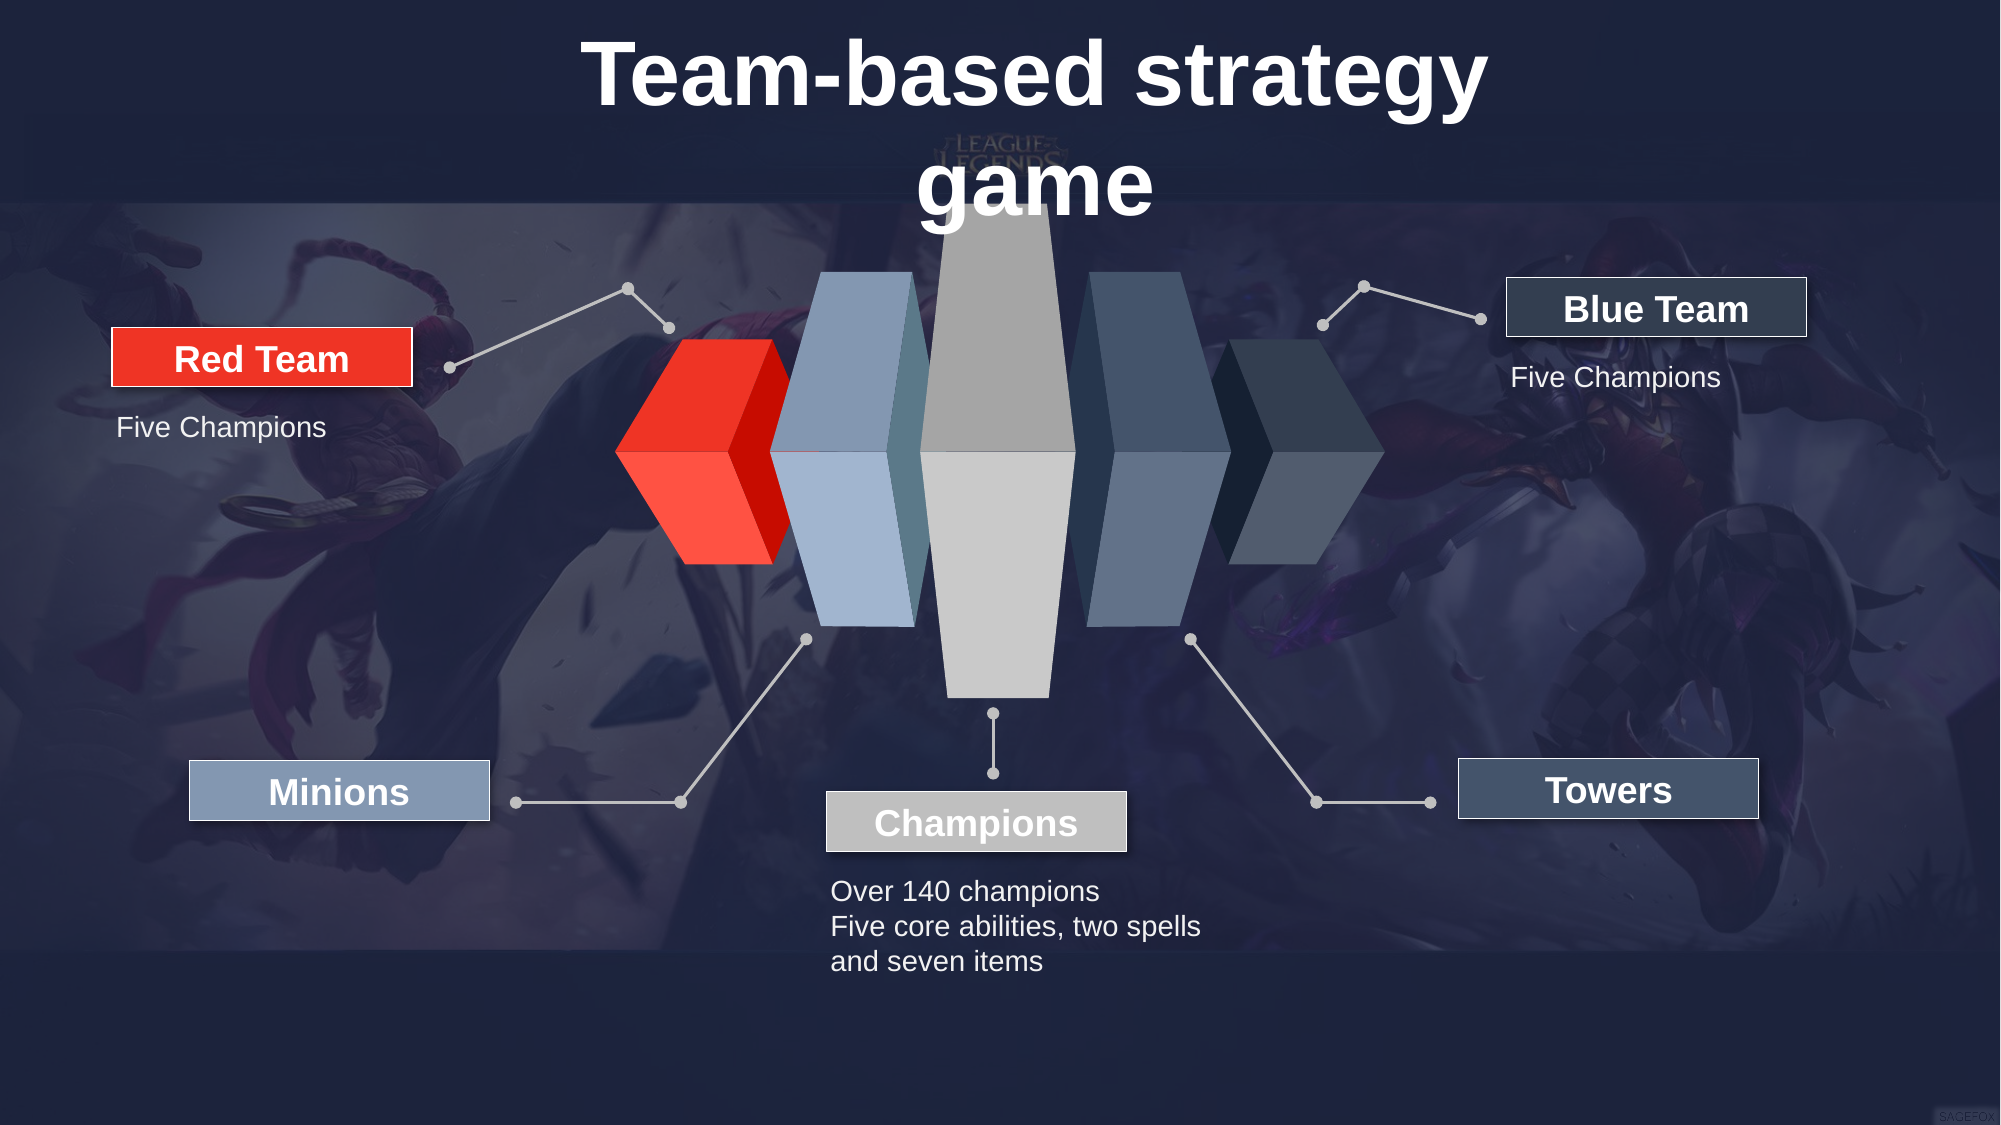

Team-based strategy game

Blue Team
Five Champions
Red Team
Five Champions

Towers
Minions
Champions
Over 140 champions
Five core abilities, two spells and seven items